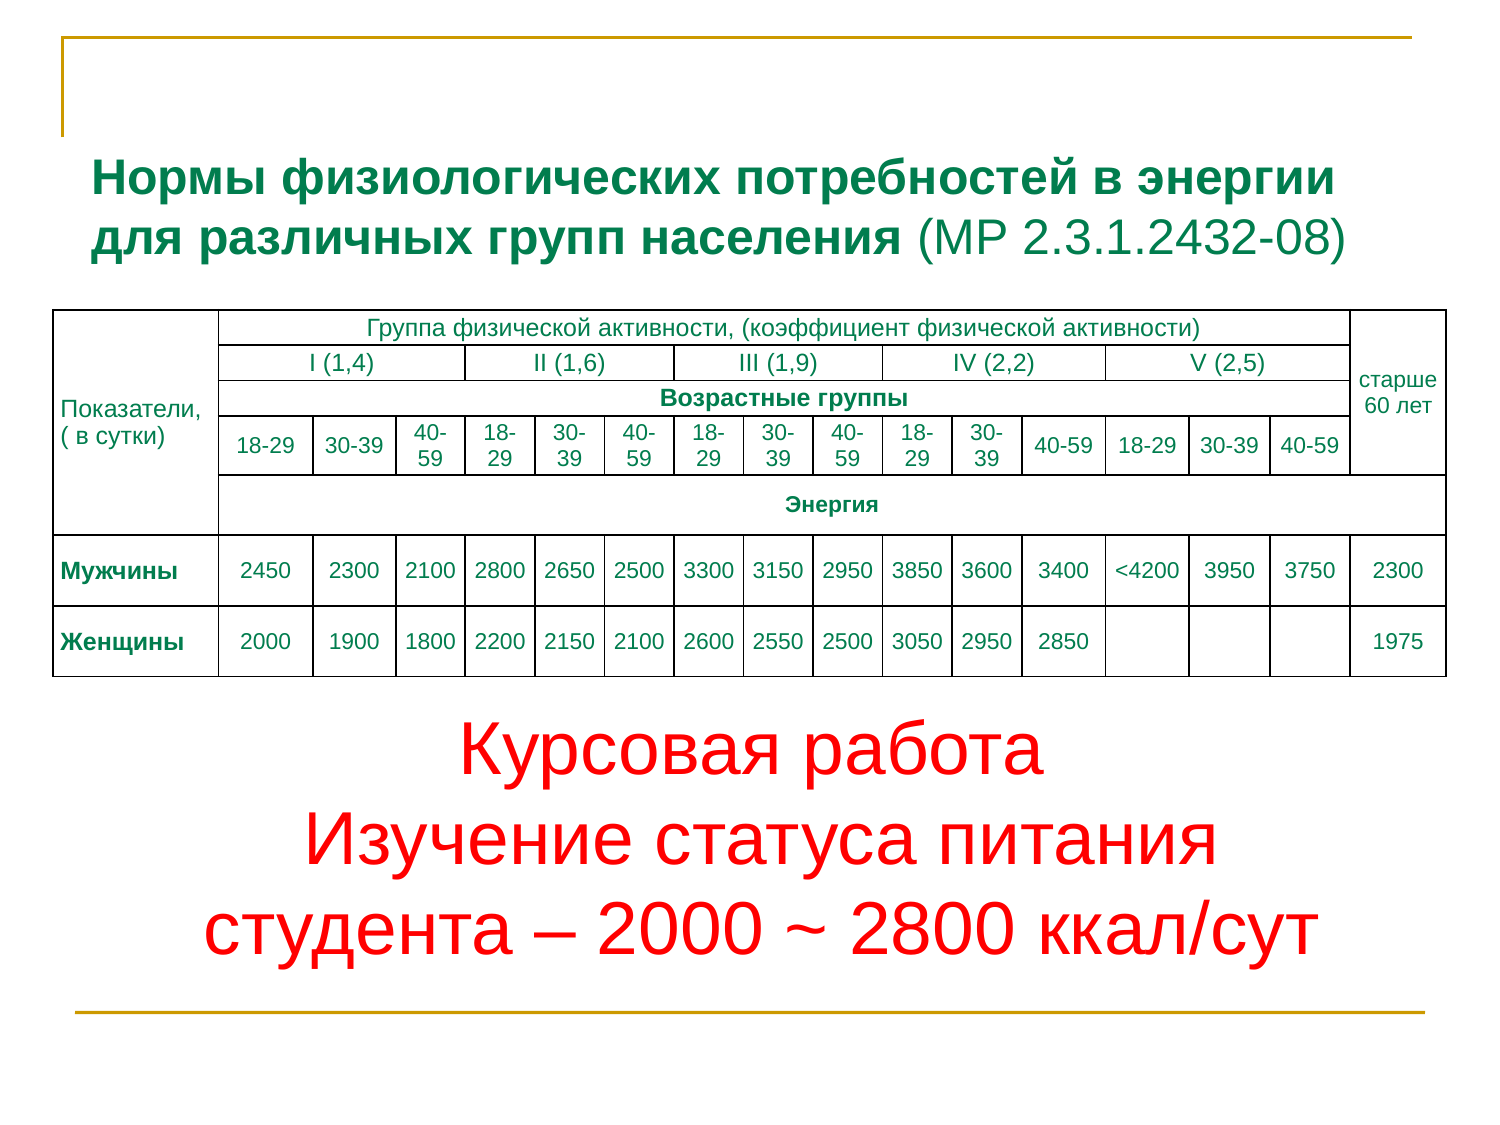

Нормы физиологических потребностей в энергии для различных групп населения (МР 2.3.1.2432-08)
| Показатели, ( в сутки) | Группа физической активности, (коэффициент физической активности) |  |  |  |  |  |  |  |  |  |  |  |  |  |  | старше 60 лет |
| --- | --- | --- | --- | --- | --- | --- | --- | --- | --- | --- | --- | --- | --- | --- | --- | --- |
|  | I (1,4) |  |  | II (1,6) |  |  | III (1,9) |  |  | IV (2,2) |  |  | V (2,5) |  |  |  |
|  | Возрастные группы |  |  |  |  |  |  |  |  |  |  |  |  |  |  |  |
|  | 18-29 | 30-39 | 40-59 | 18-29 | 30-39 | 40-59 | 18-29 | 30-39 | 40-59 | 18-29 | 30-39 | 40-59 | 18-29 | 30-39 | 40-59 |  |
|  | Энергия |  |  |  |  |  |  |  |  |  |  |  |  |  |  |  |
| Мужчины | 2450 | 2300 | 2100 | 2800 | 2650 | 2500 | 3300 | 3150 | 2950 | 3850 | 3600 | 3400 | <4200 | 3950 | 3750 | 2300 |
| Женщины | 2000 | 1900 | 1800 | 2200 | 2150 | 2100 | 2600 | 2550 | 2500 | 3050 | 2950 | 2850 |  |  |  | 1975 |
Курсовая работа
Изучение статуса питания
студента – 2000 ~ 2800 ккал/сут